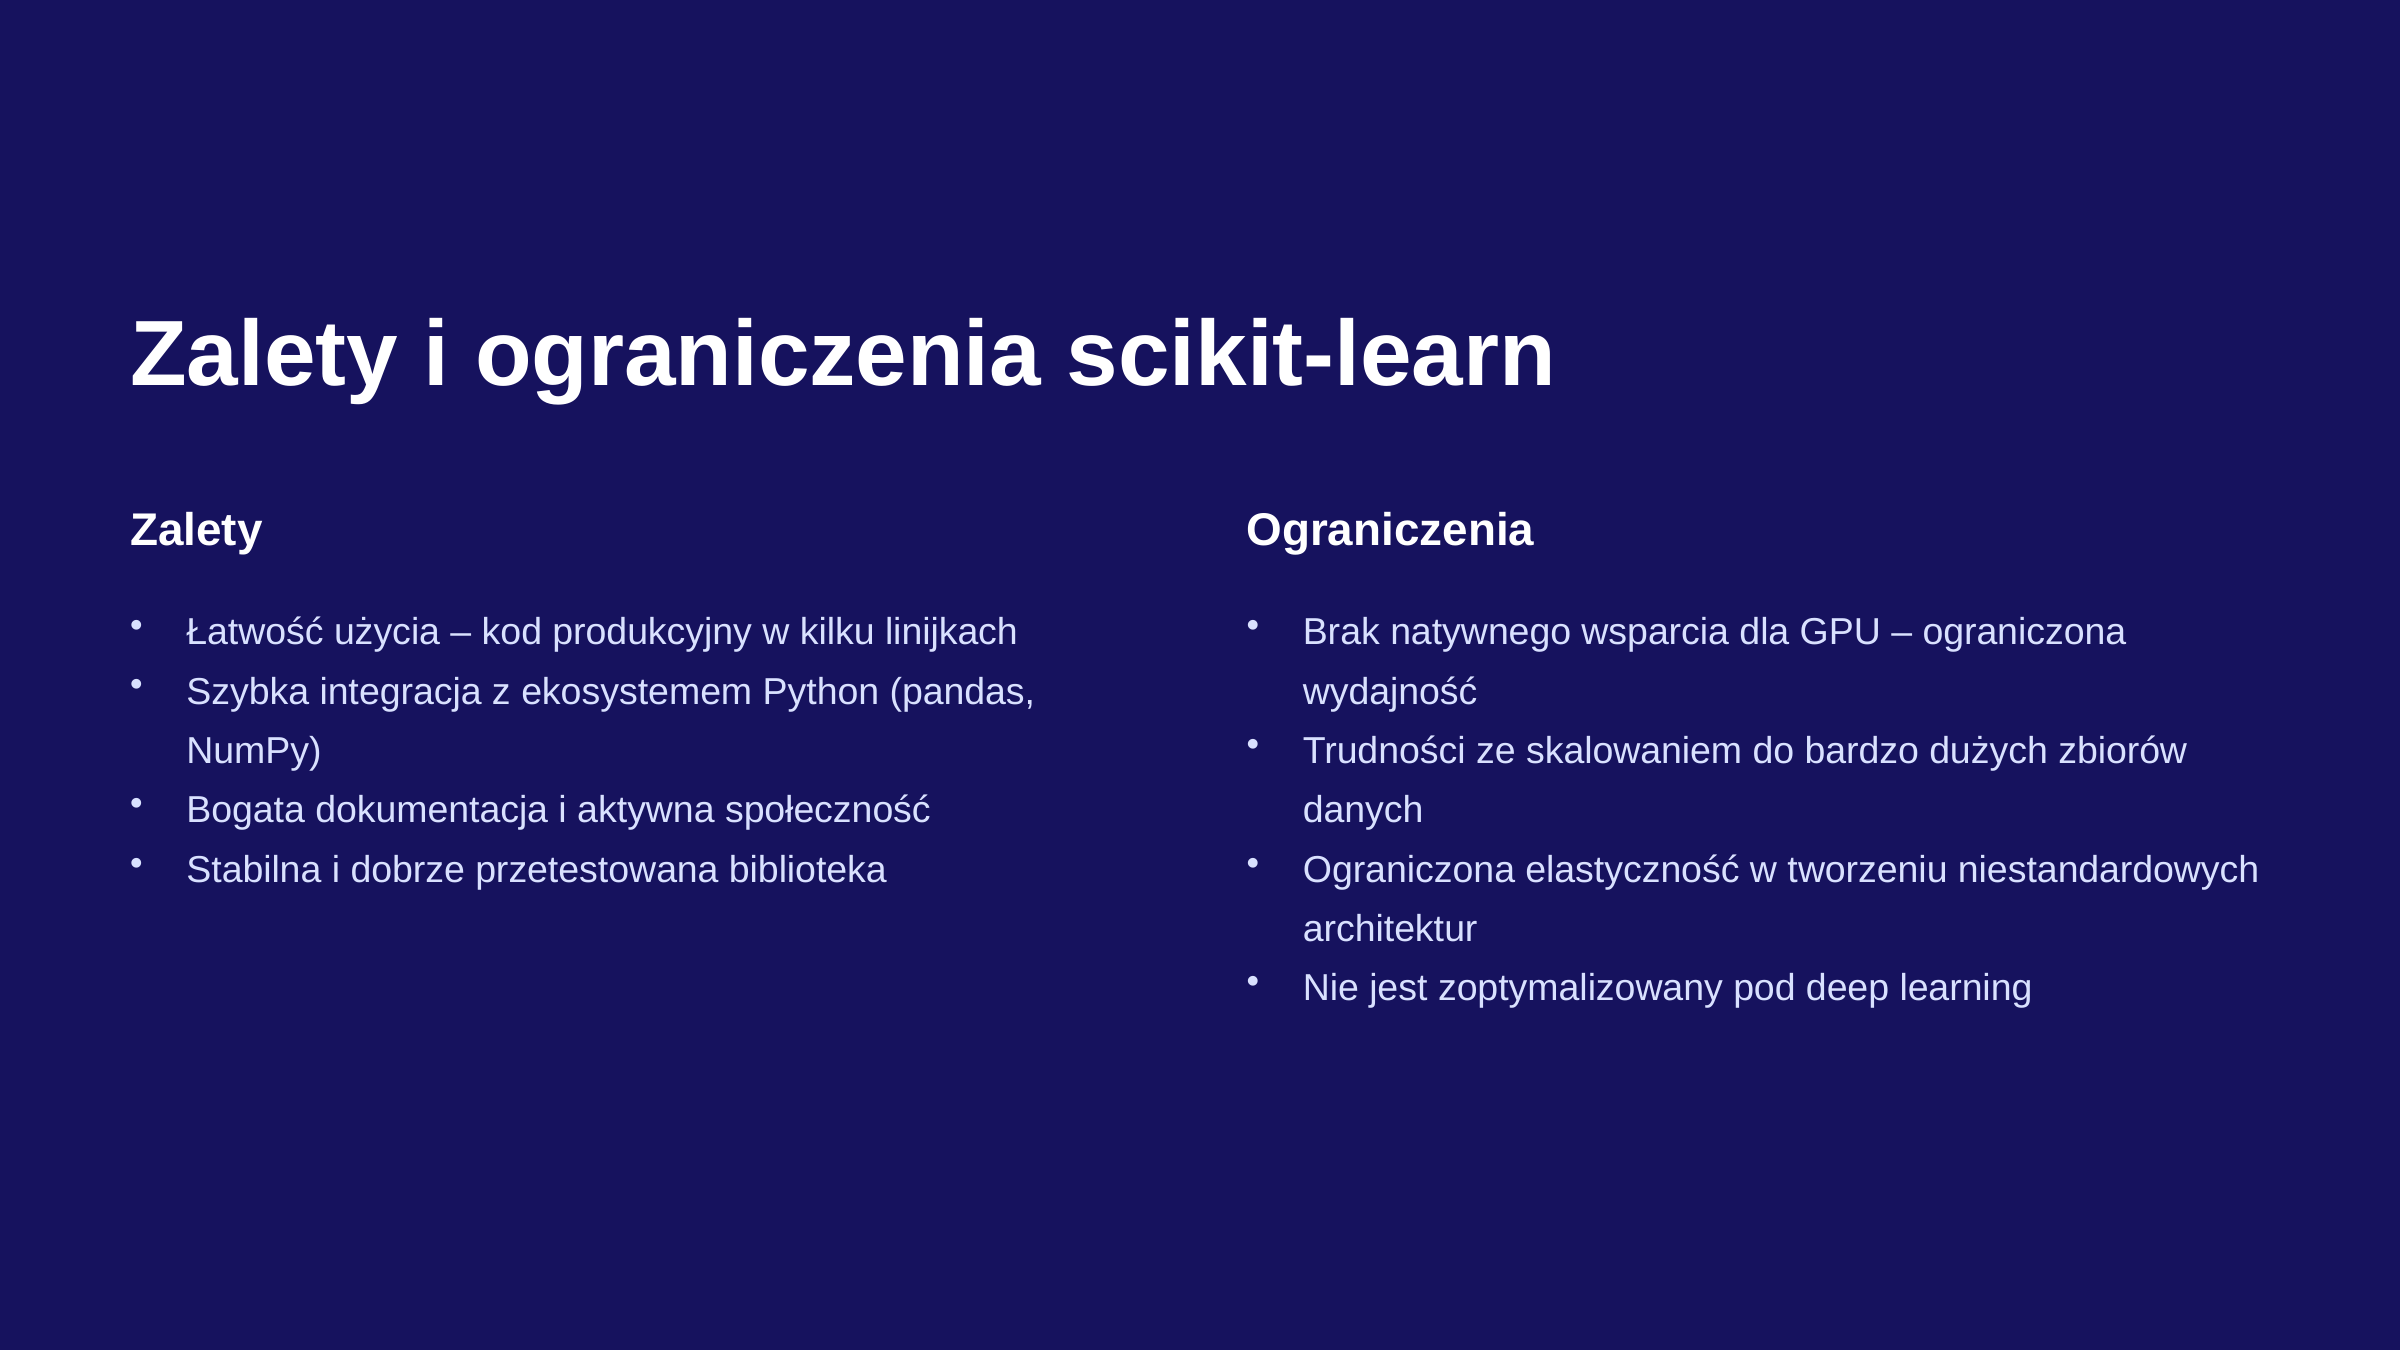

Zalety i ograniczenia scikit-learn
Zalety
Ograniczenia
Łatwość użycia – kod produkcyjny w kilku linijkach
Szybka integracja z ekosystemem Python (pandas, NumPy)
Bogata dokumentacja i aktywna społeczność
Stabilna i dobrze przetestowana biblioteka
Brak natywnego wsparcia dla GPU – ograniczona wydajność
Trudności ze skalowaniem do bardzo dużych zbiorów danych
Ograniczona elastyczność w tworzeniu niestandardowych architektur
Nie jest zoptymalizowany pod deep learning